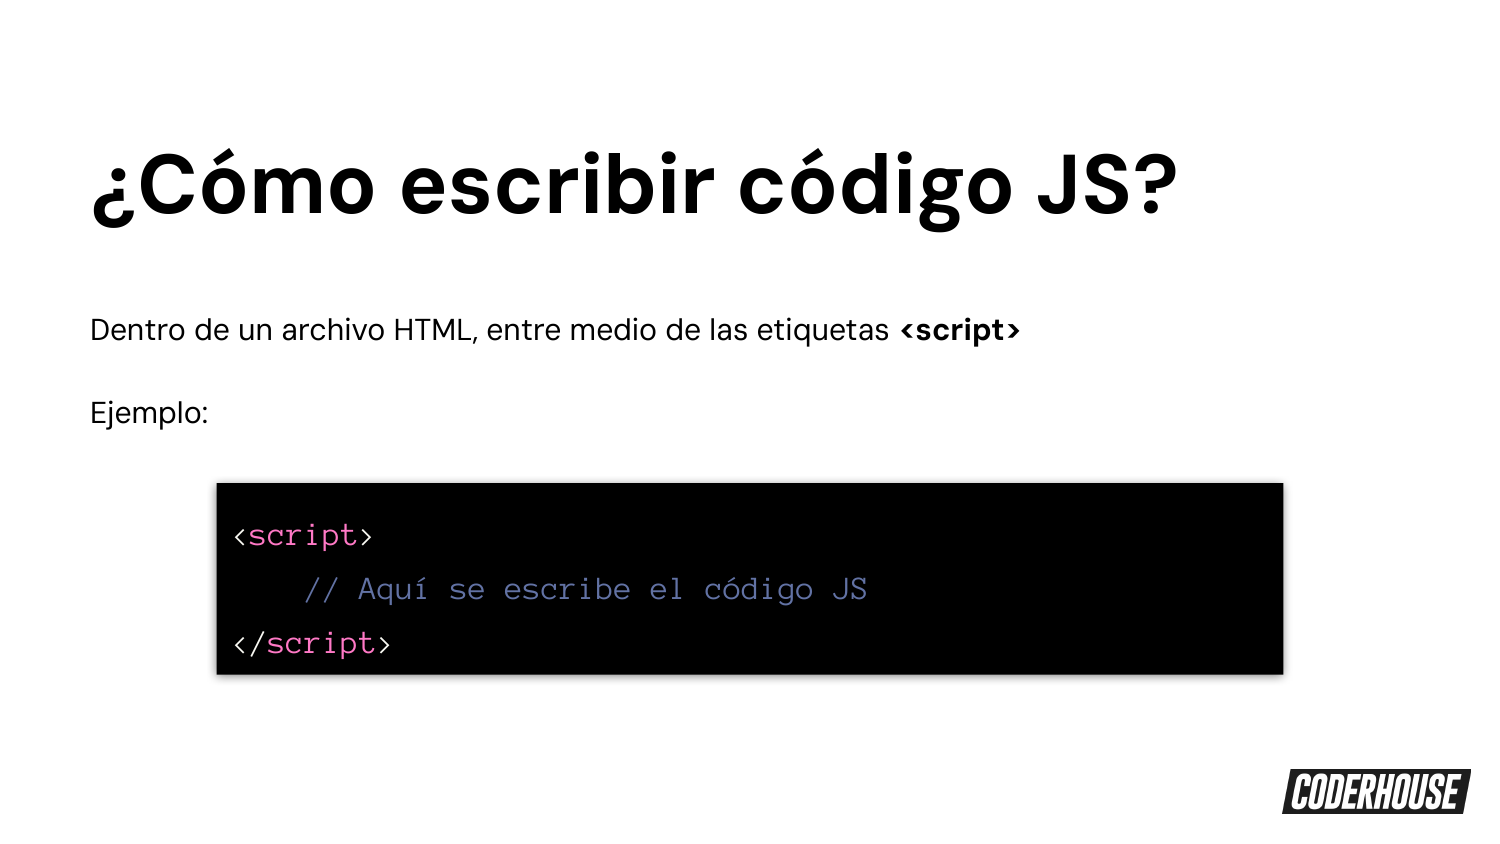

¿Cómo escribir código JS?

Dentro de un archivo HTML, entre medio de las etiquetas <script>
Ejemplo:
<script>
    // Aquí se escribe el código JS
</script>